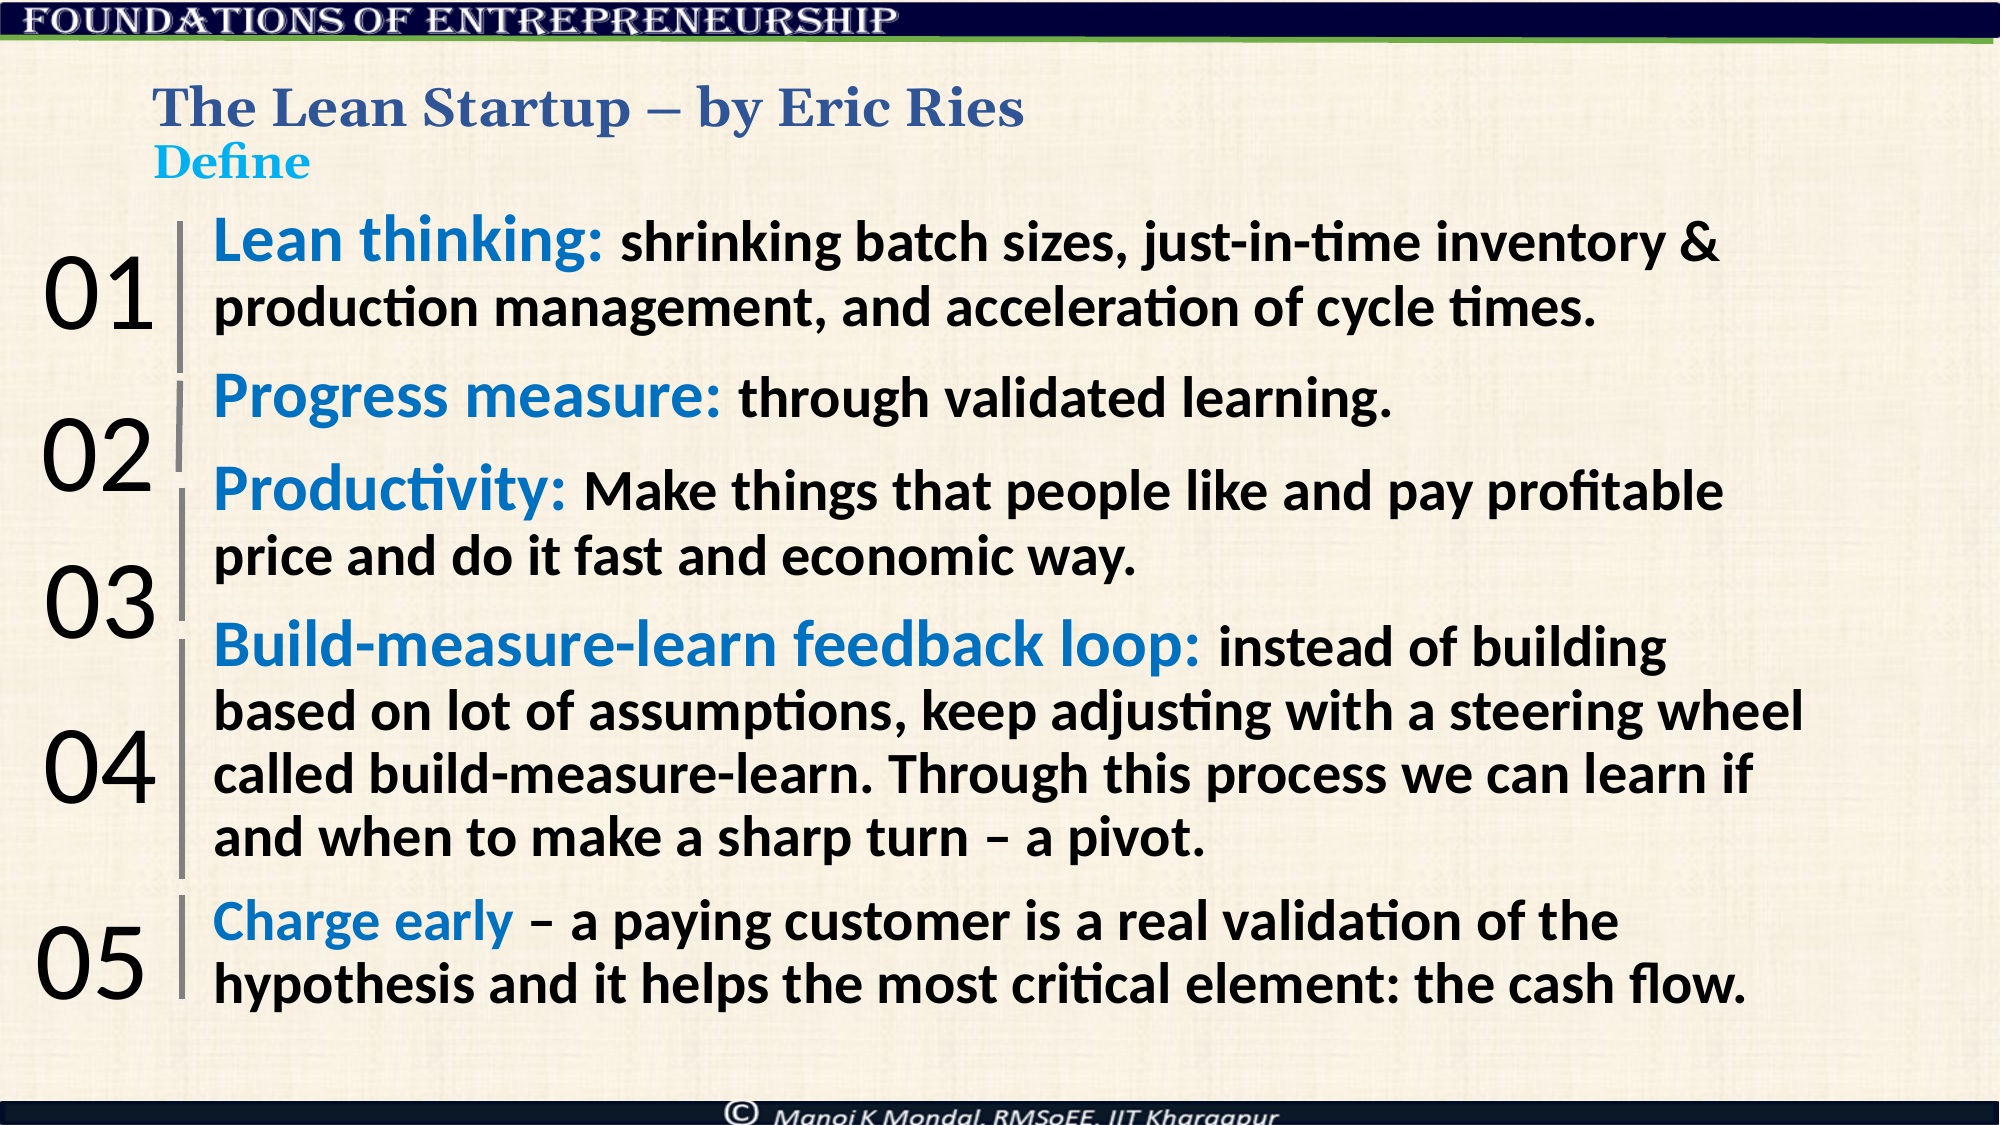

# The Lean Startup – by Eric Ries Define
Lean thinking: shrinking batch sizes, just-in-time inventory & production management, and acceleration of cycle times.
Progress measure: through validated learning.
Productivity: Make things that people like and pay profitable price and do it fast and economic way.
Build-measure-learn feedback loop: instead of building based on lot of assumptions, keep adjusting with a steering wheel called build-measure-learn. Through this process we can learn if and when to make a sharp turn – a pivot.
Charge early – a paying customer is a real validation of the hypothesis and it helps the most critical element: the cash flow.
01
02
03
04
05